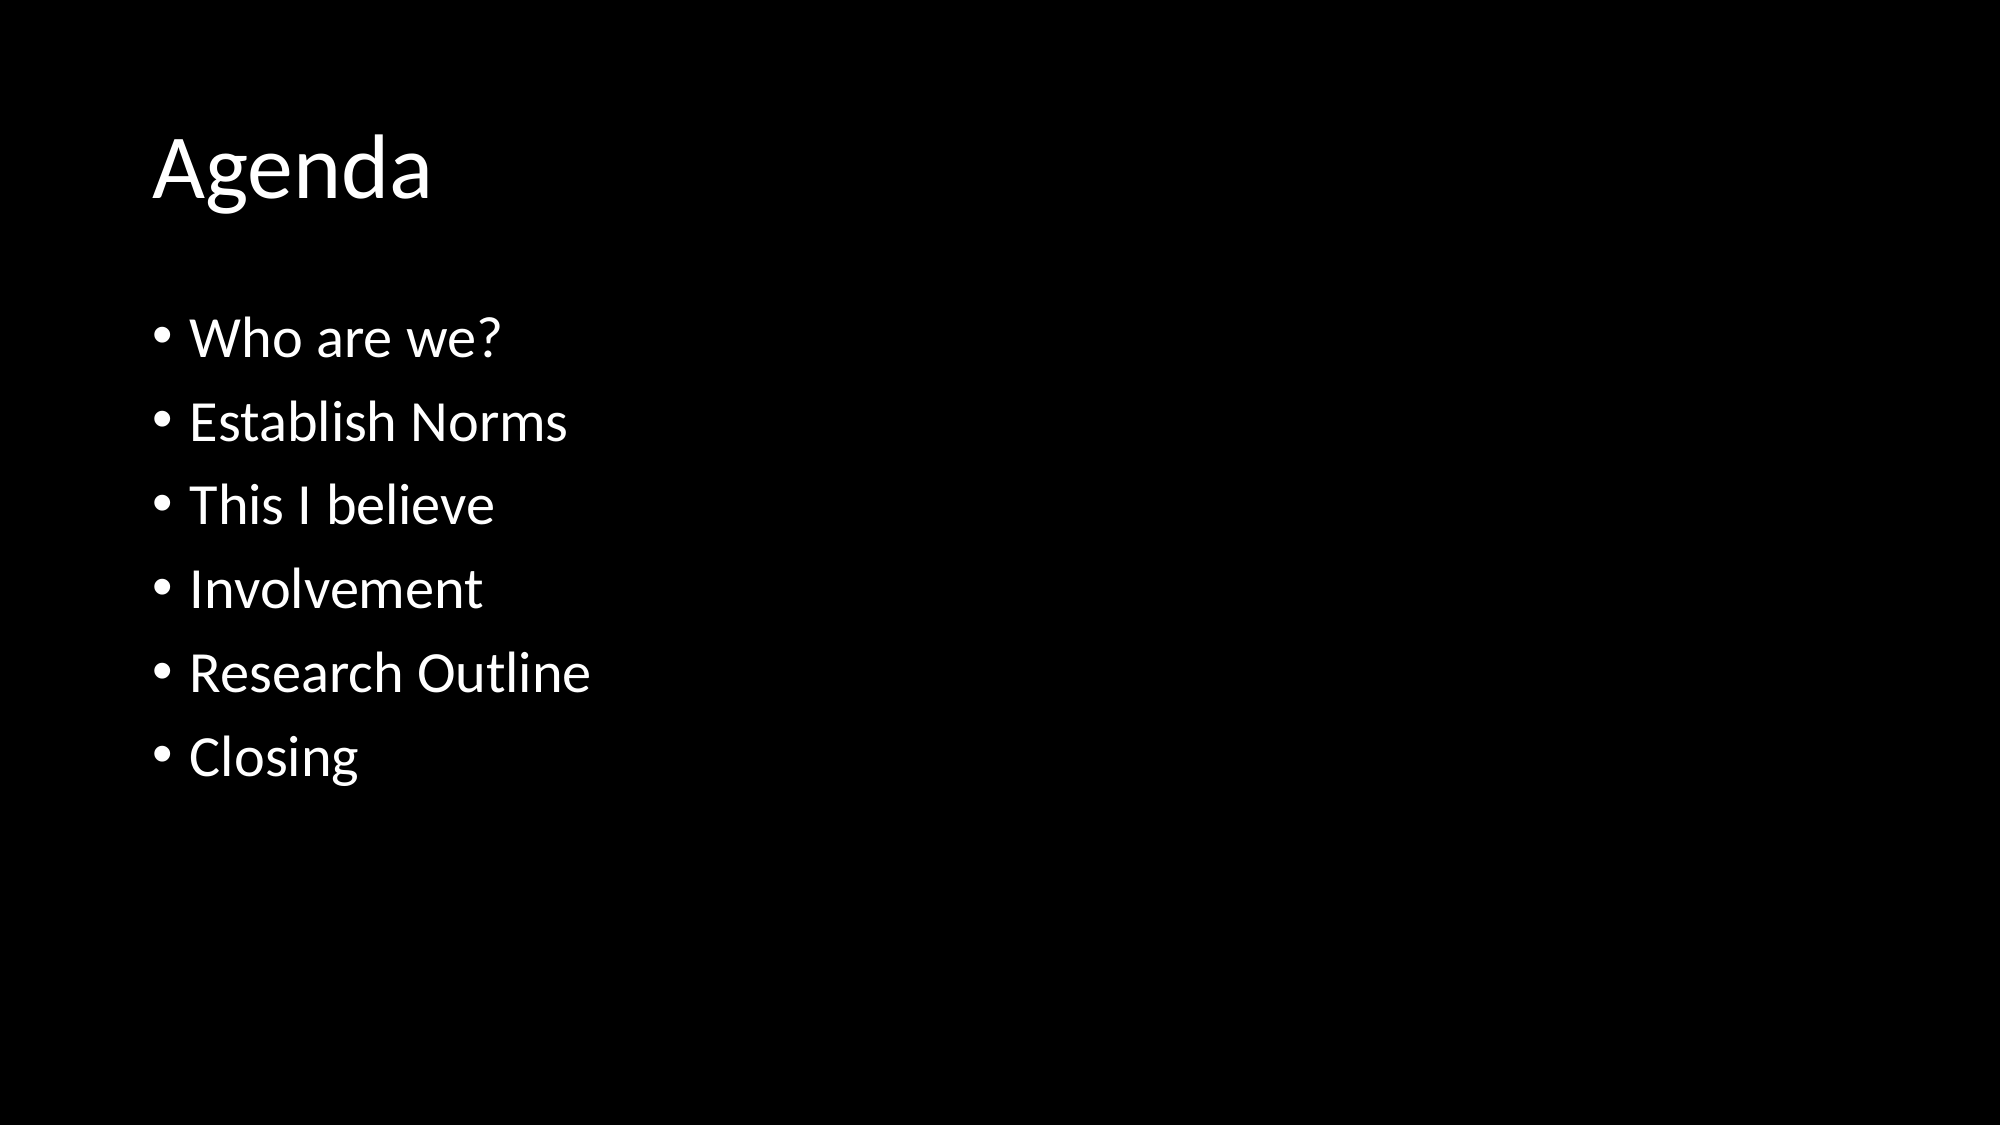

# Agenda
Who are we?
Establish Norms
This I believe
Involvement
Research Outline
Closing